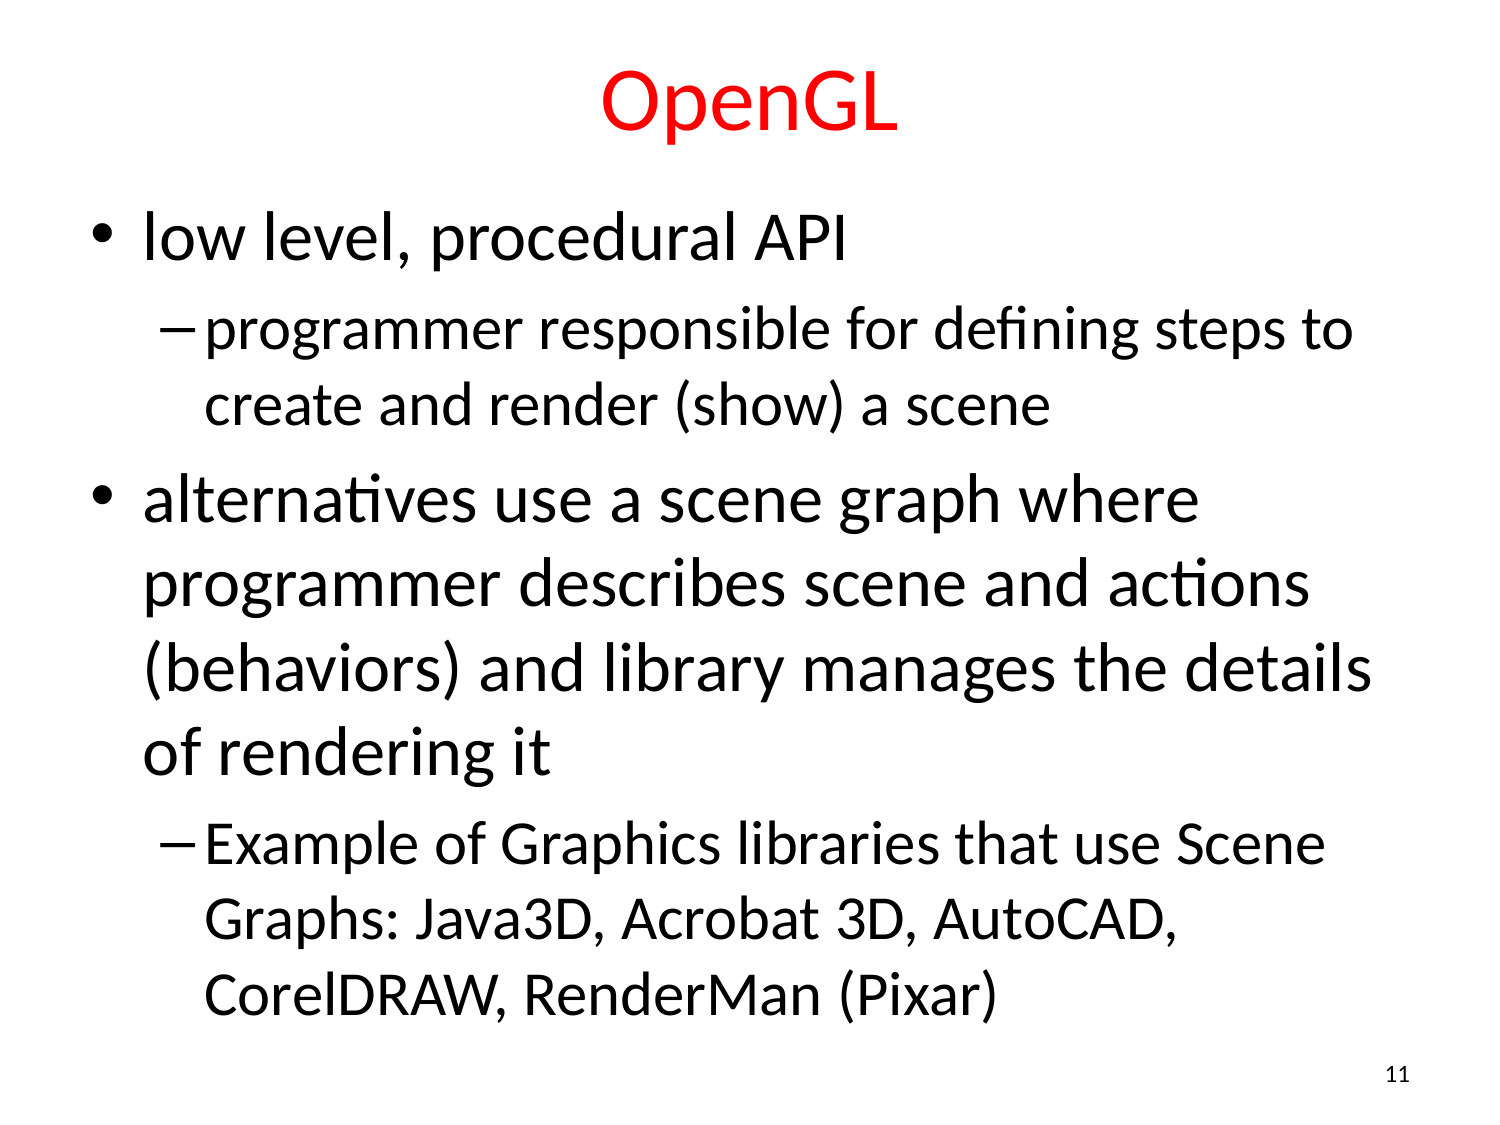

# OpenGL
low level, procedural API
programmer responsible for defining steps to create and render (show) a scene
alternatives use a scene graph where programmer describes scene and actions (behaviors) and library manages the details of rendering it
Example of Graphics libraries that use Scene Graphs: Java3D, Acrobat 3D, AutoCAD, CorelDRAW, RenderMan (Pixar)

11